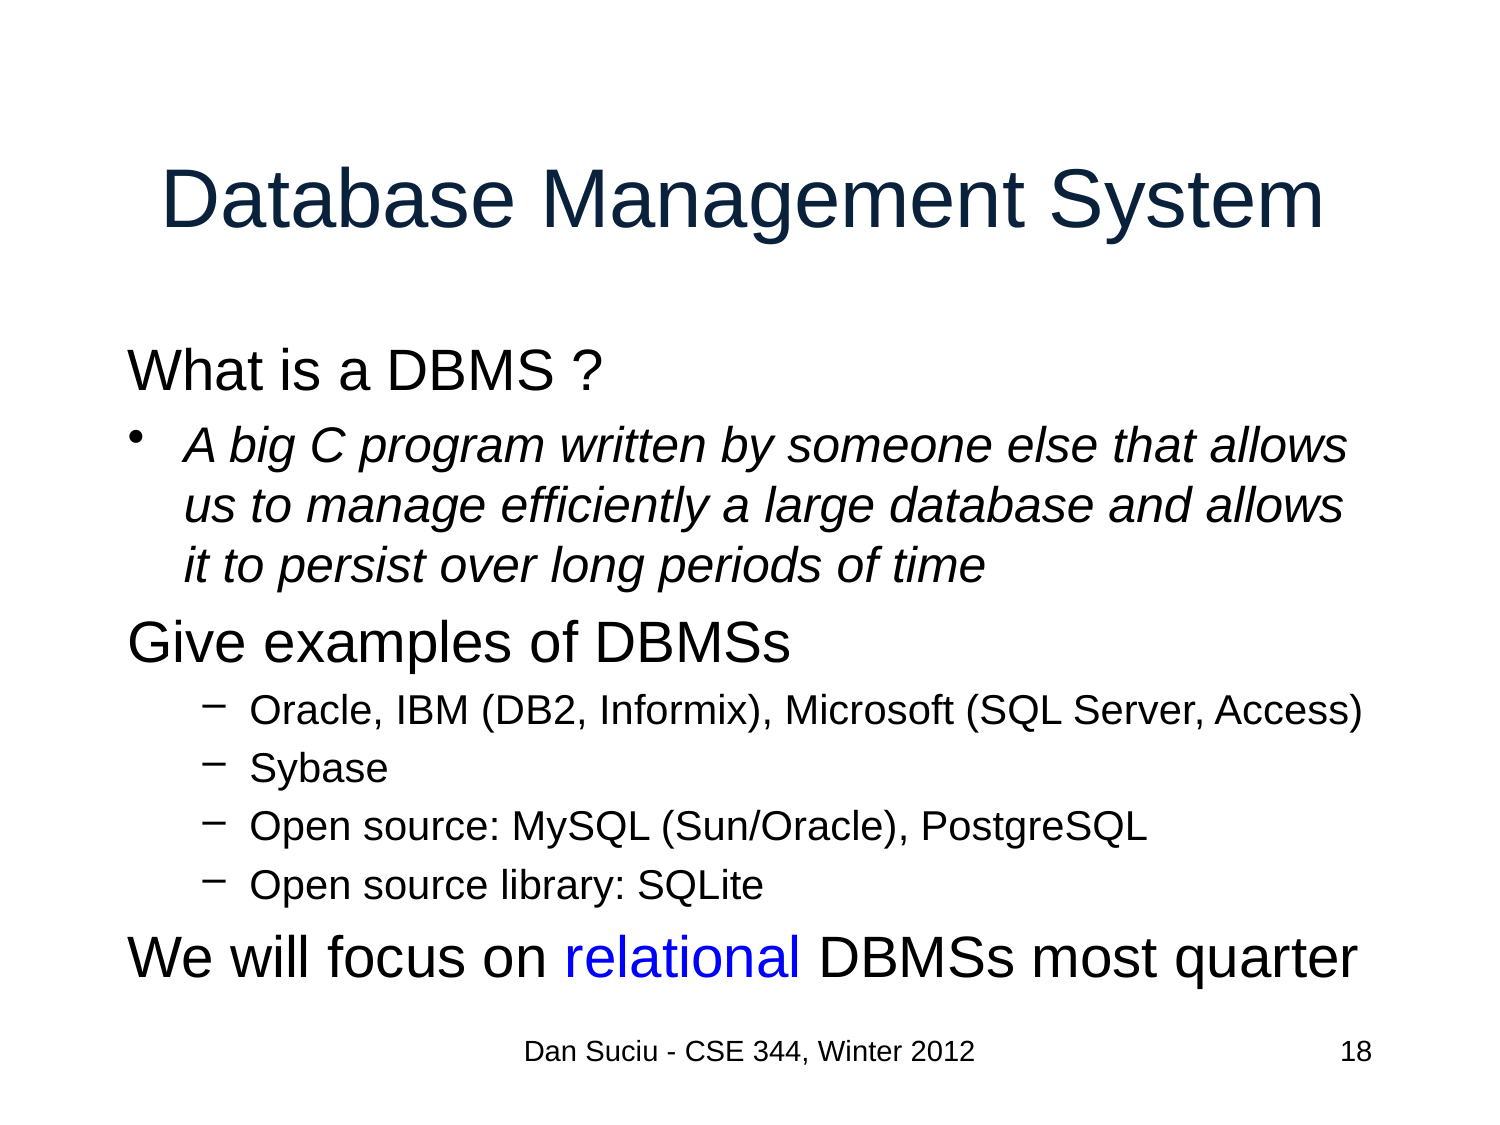

# Database Management System
What is a DBMS ?
A big C program written by someone else that allows us to manage efficiently a large database and allows it to persist over long periods of time
Give examples of DBMSs
Oracle, IBM (DB2, Informix), Microsoft (SQL Server, Access)
Sybase
Open source: MySQL (Sun/Oracle), PostgreSQL
Open source library: SQLite
We will focus on relational DBMSs most quarter

Dan Suciu - CSE 344, Winter 2012
18